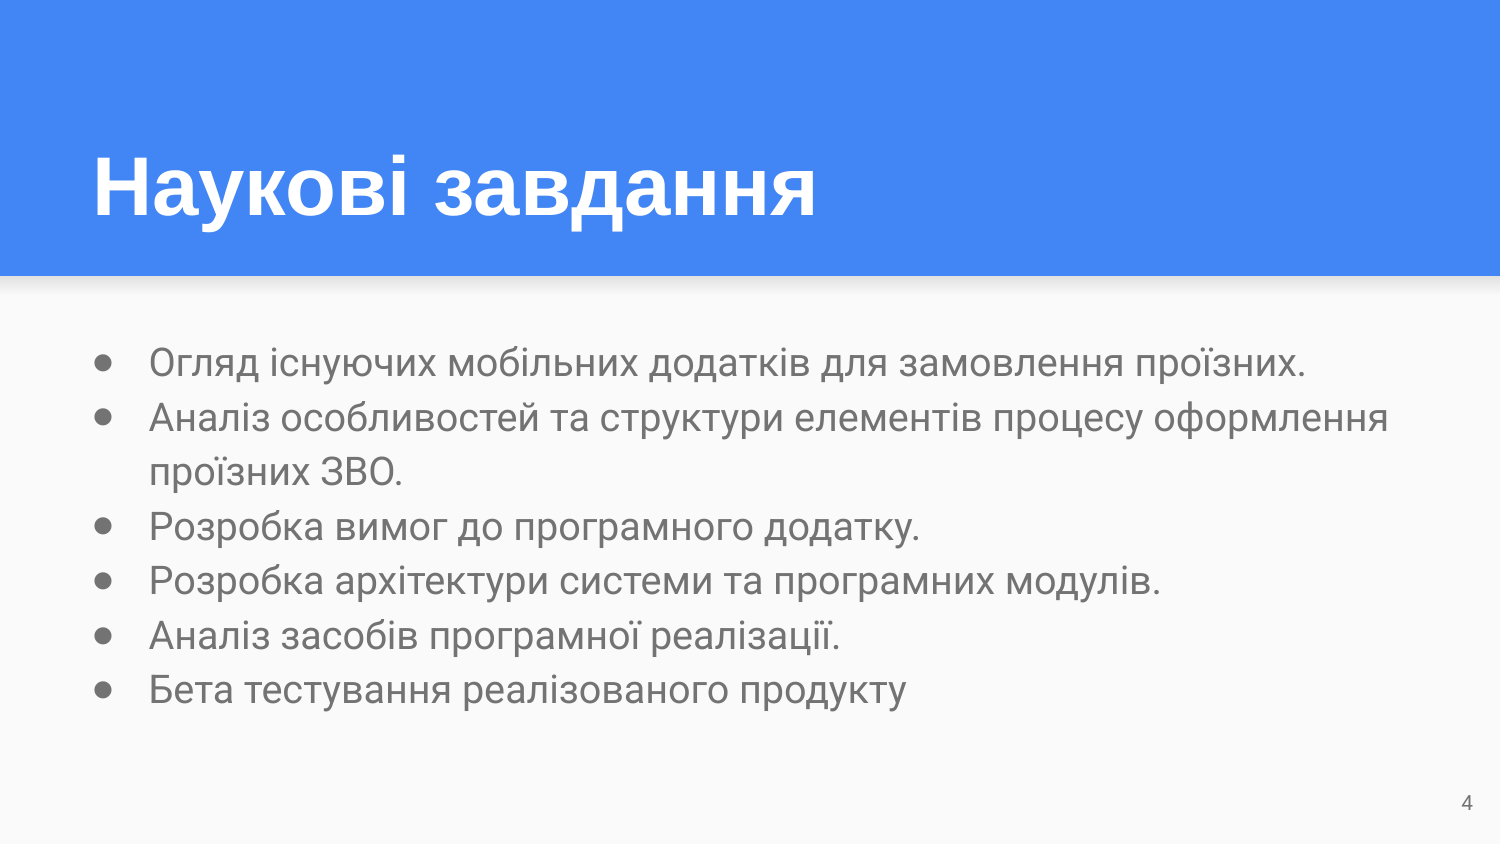

# Наукові завдання
Огляд існуючих мобільних додатків для замовлення проїзних.
Аналіз особливостей та структури елементів процесу оформлення проїзних ЗВО.
Розробка вимог до програмного додатку.
Розробка архітектури системи та програмних модулів.
Аналіз засобів програмної реалізації.
Бета тестування реалізованого продукту

4